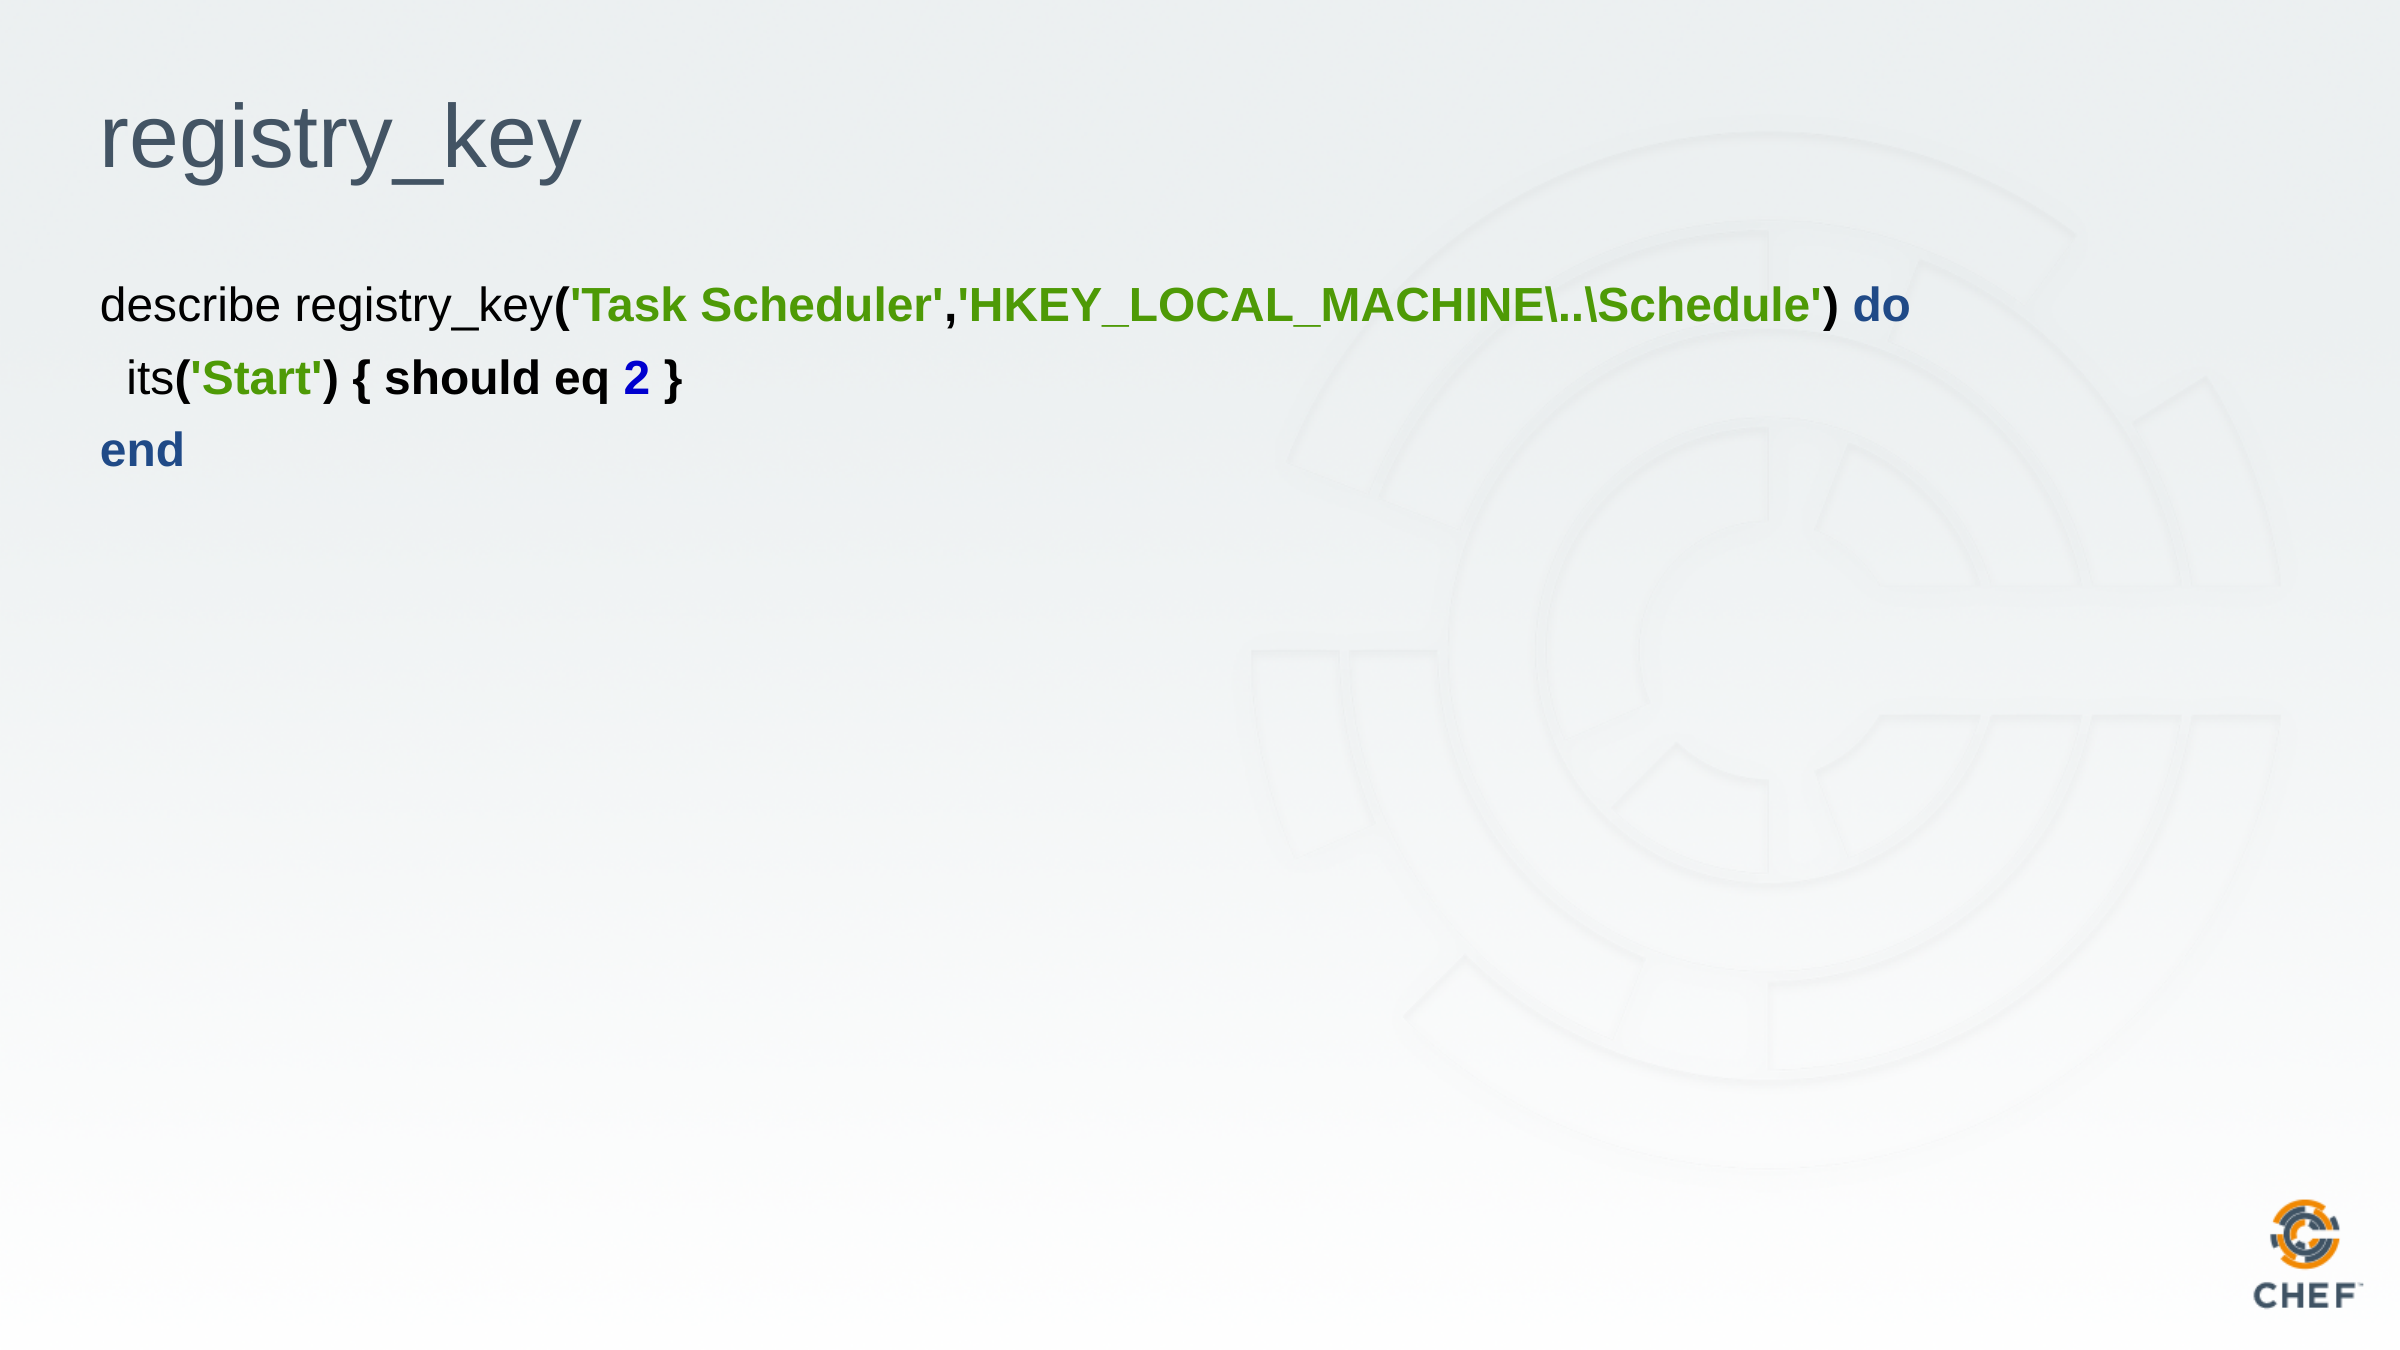

# registry_key
describe registry_key('Task Scheduler','HKEY_LOCAL_MACHINE\..\Schedule') do
  its('Start') { should eq 2 }
end